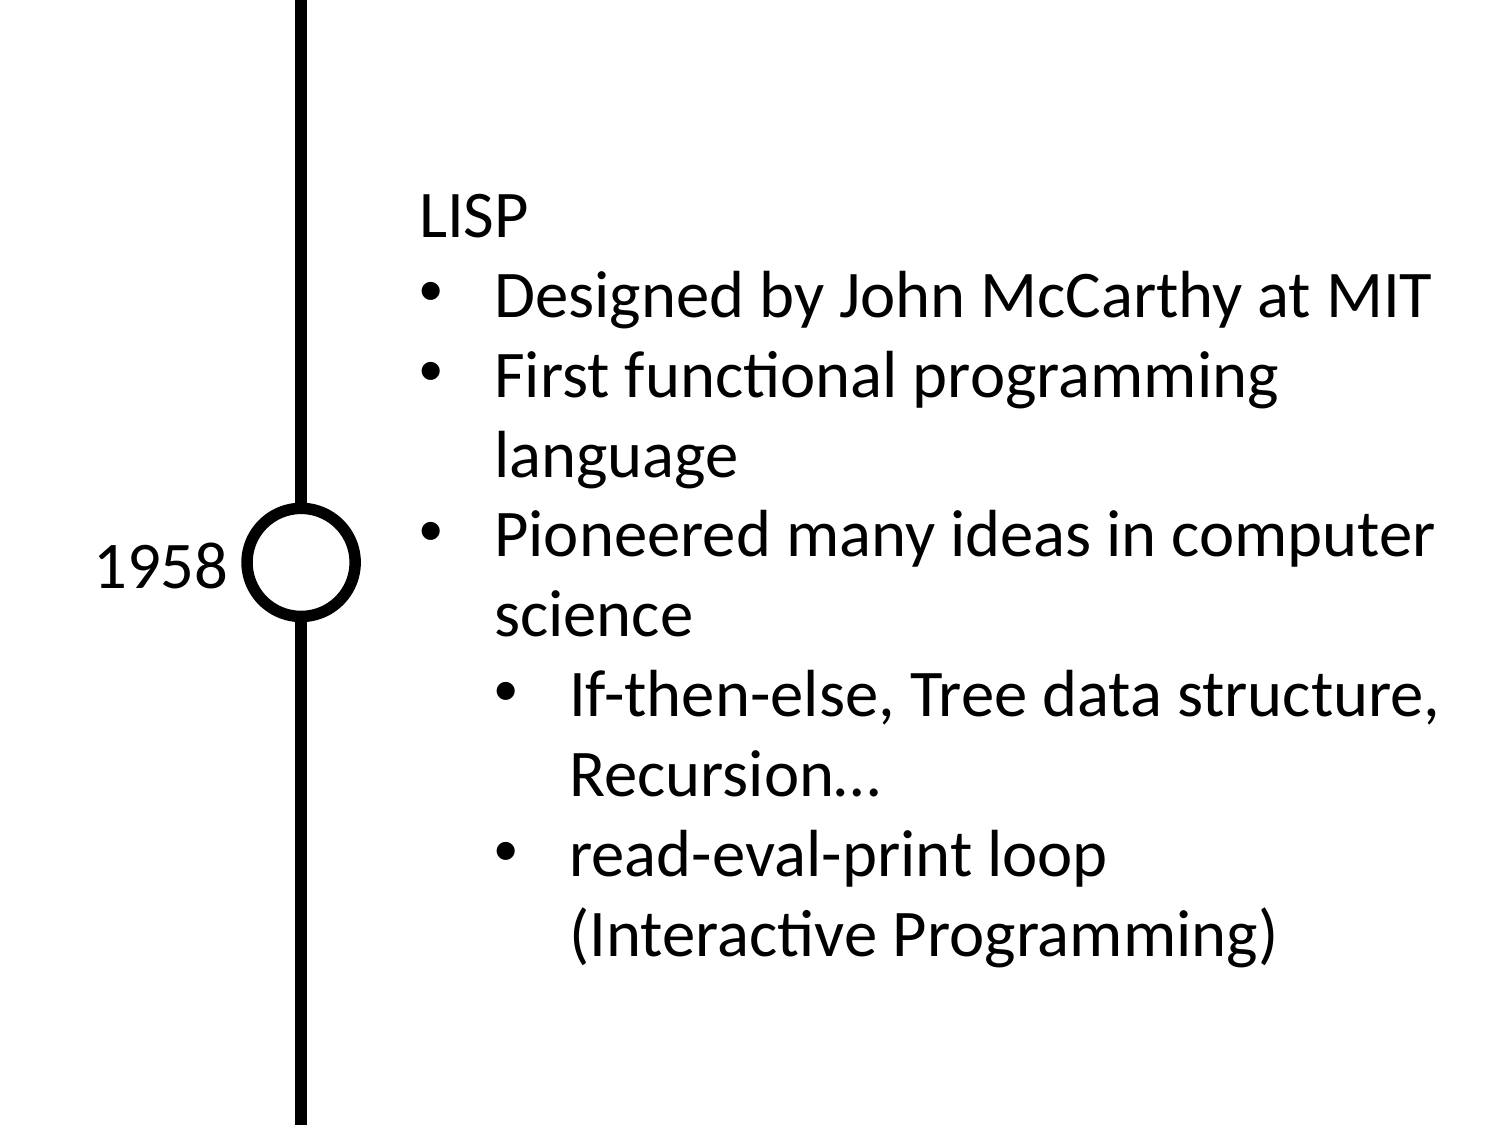

LISP
Designed by John McCarthy at MIT
First functional programming language
Pioneered many ideas in computer science
If-then-else, Tree data structure, Recursion…
read-eval-print loop
(Interactive Programming)

1958